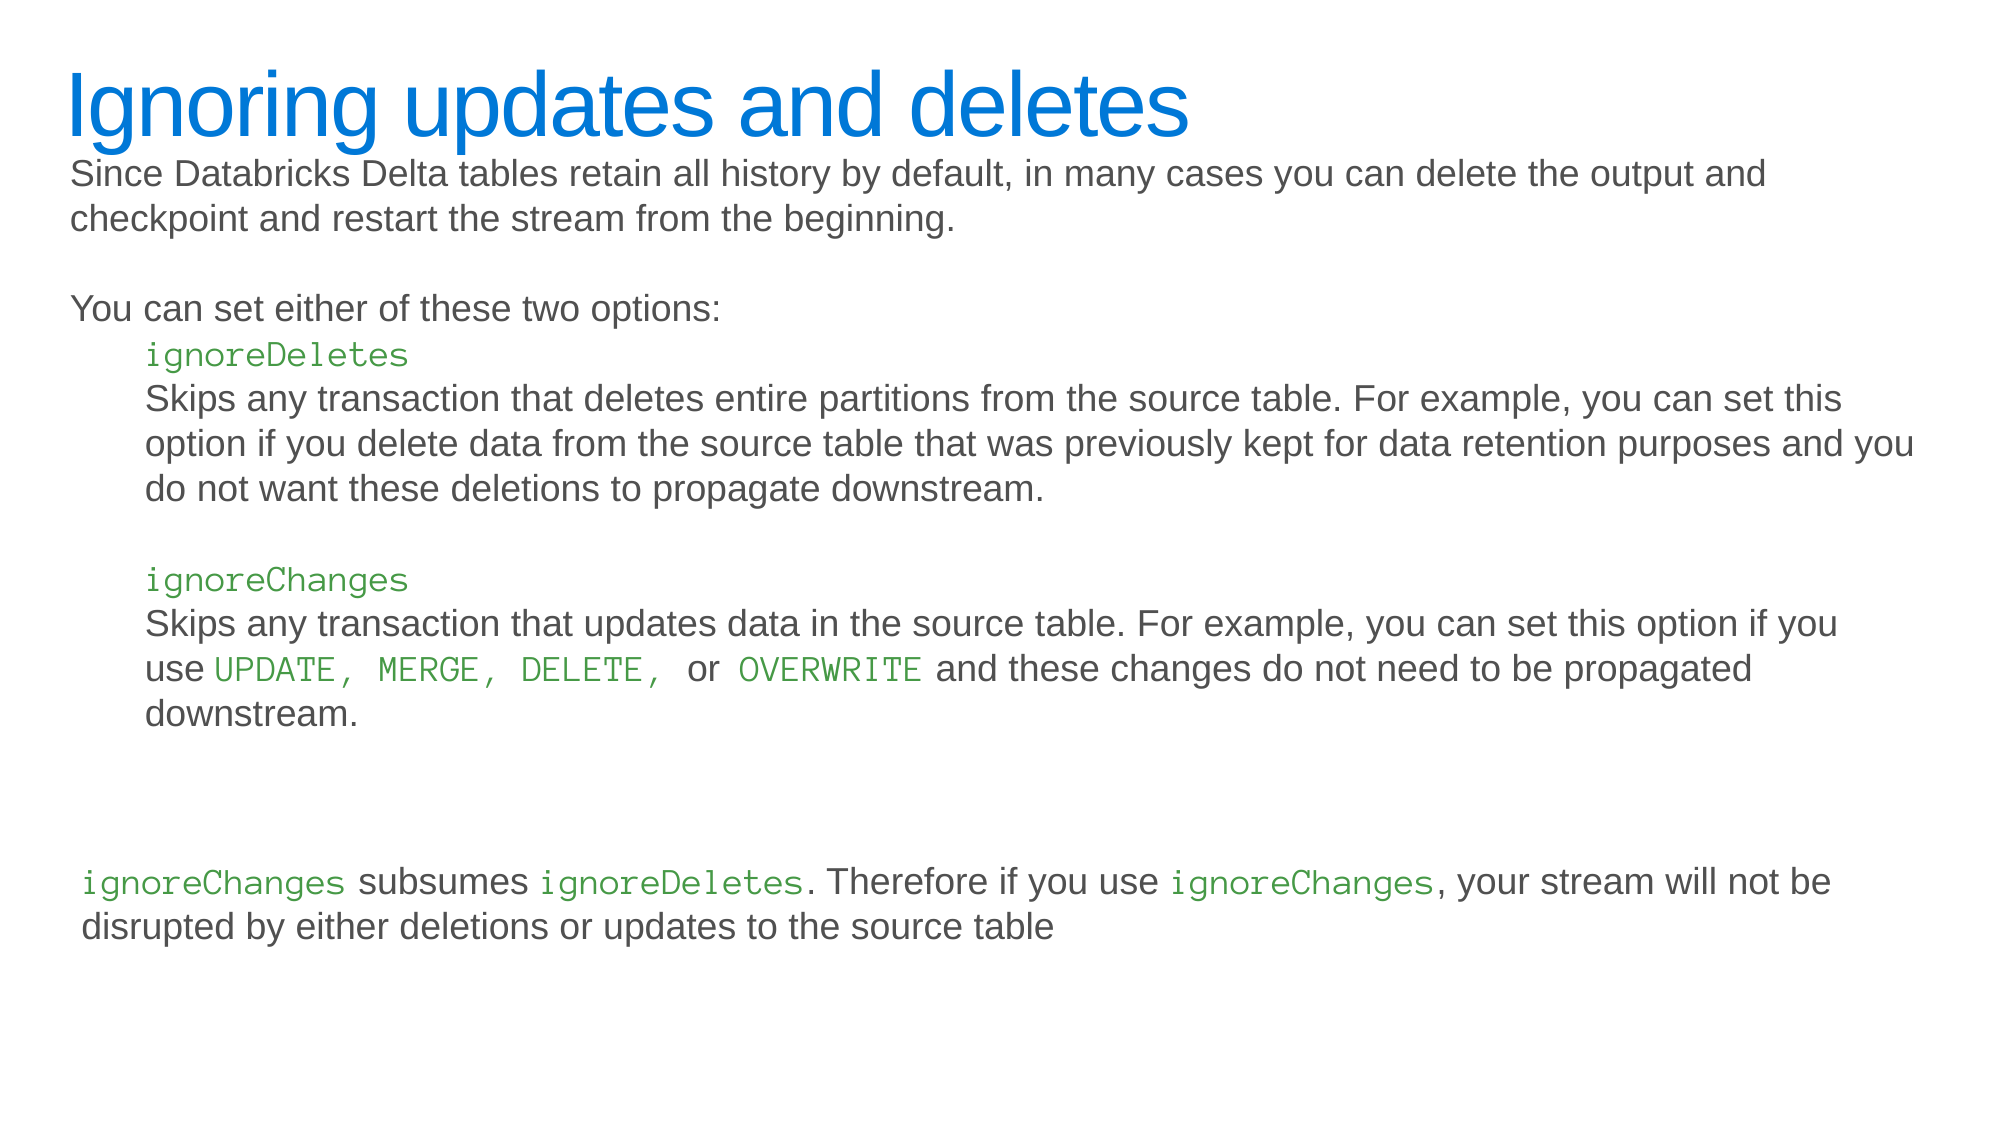

# Ignoring updates and deletes
Since Databricks Delta tables retain all history by default, in many cases you can delete the output and checkpoint and restart the stream from the beginning.

You can set either of these two options:
ignoreDeletes 
Skips any transaction that deletes entire partitions from the source table. For example, you can set this option if you delete data from the source table that was previously kept for data retention purposes and you do not want these deletions to propagate downstream.
ignoreChanges 
Skips any transaction that updates data in the source table. For example, you can set this option if you use UPDATE, MERGE, DELETE, or OVERWRITE and these changes do not need to be propagated downstream.

ignoreChanges subsumes ignoreDeletes. Therefore if you use ignoreChanges, your stream will not be disrupted by either deletions or updates to the source table